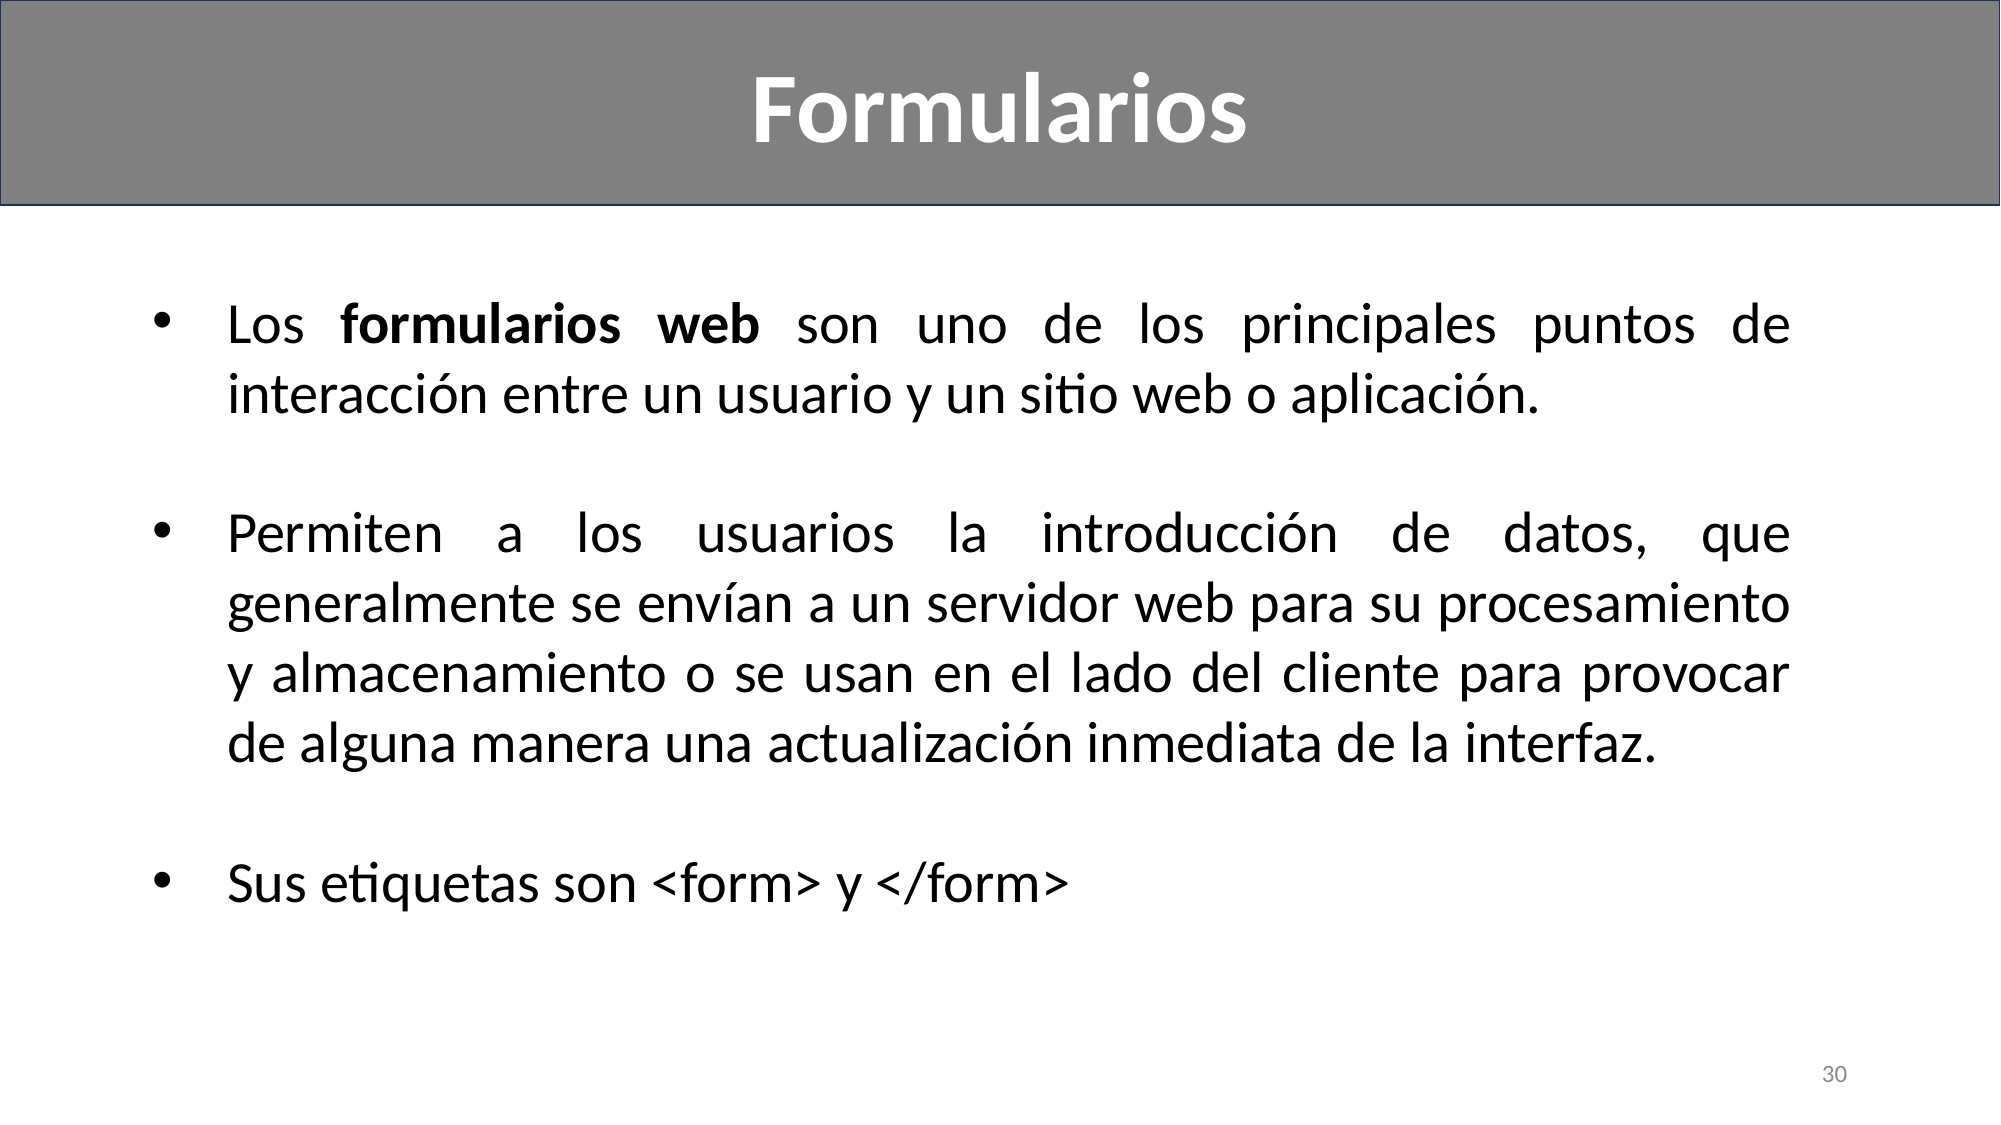

Formularios
#
Los formularios web son uno de los principales puntos de interacción entre un usuario y un sitio web o aplicación.

Permiten a los usuarios la introducción de datos, que generalmente se envían a un servidor web para su procesamiento y almacenamiento o se usan en el lado del cliente para provocar de alguna manera una actualización inmediata de la interfaz.

Sus etiquetas son <form> y </form>

30